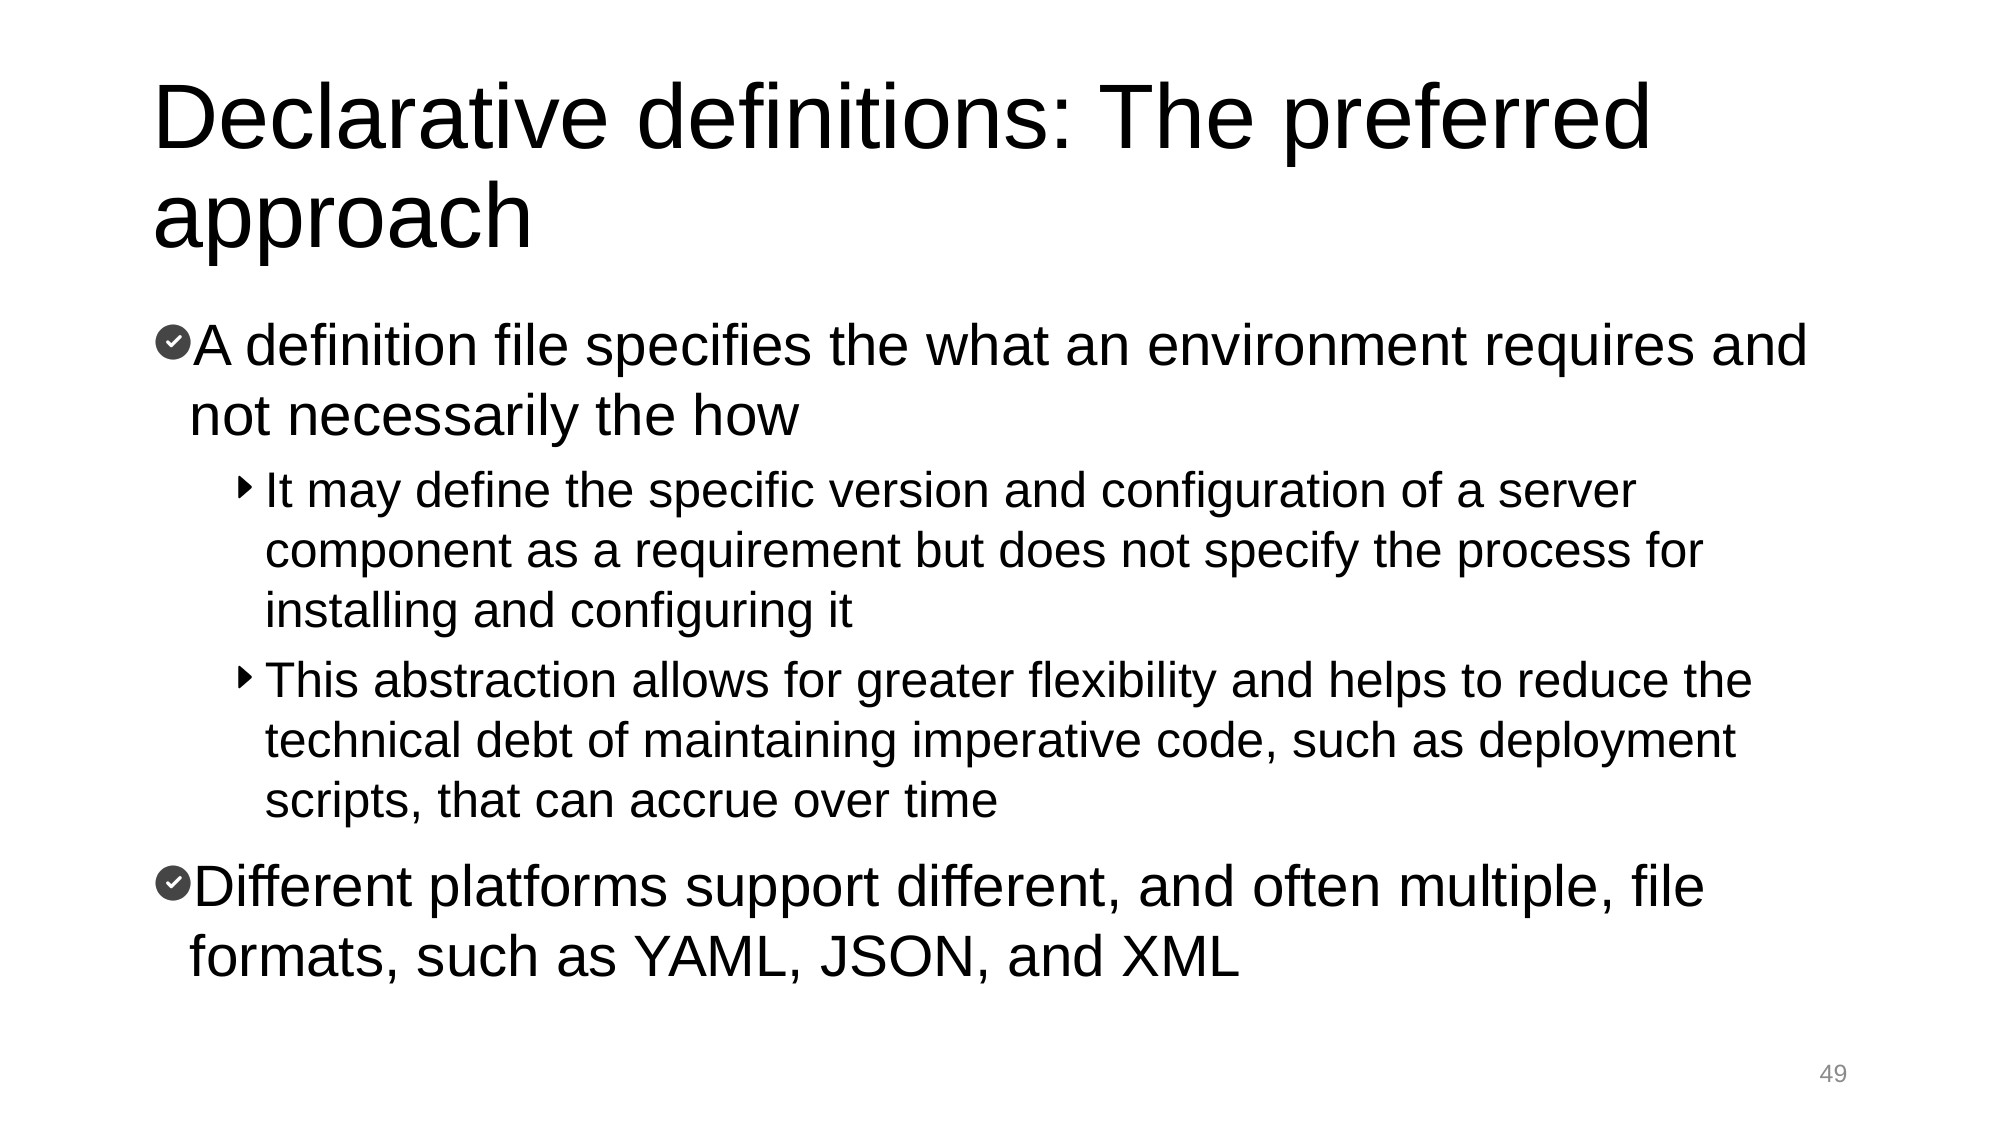

# Declarative definitions: The preferred approach
A definition file specifies the what an environment requires and not necessarily the how
It may define the specific version and configuration of a server component as a requirement but does not specify the process for installing and configuring it
This abstraction allows for greater flexibility and helps to reduce the technical debt of maintaining imperative code, such as deployment scripts, that can accrue over time
Different platforms support different, and often multiple, file formats, such as YAML, JSON, and XML
49